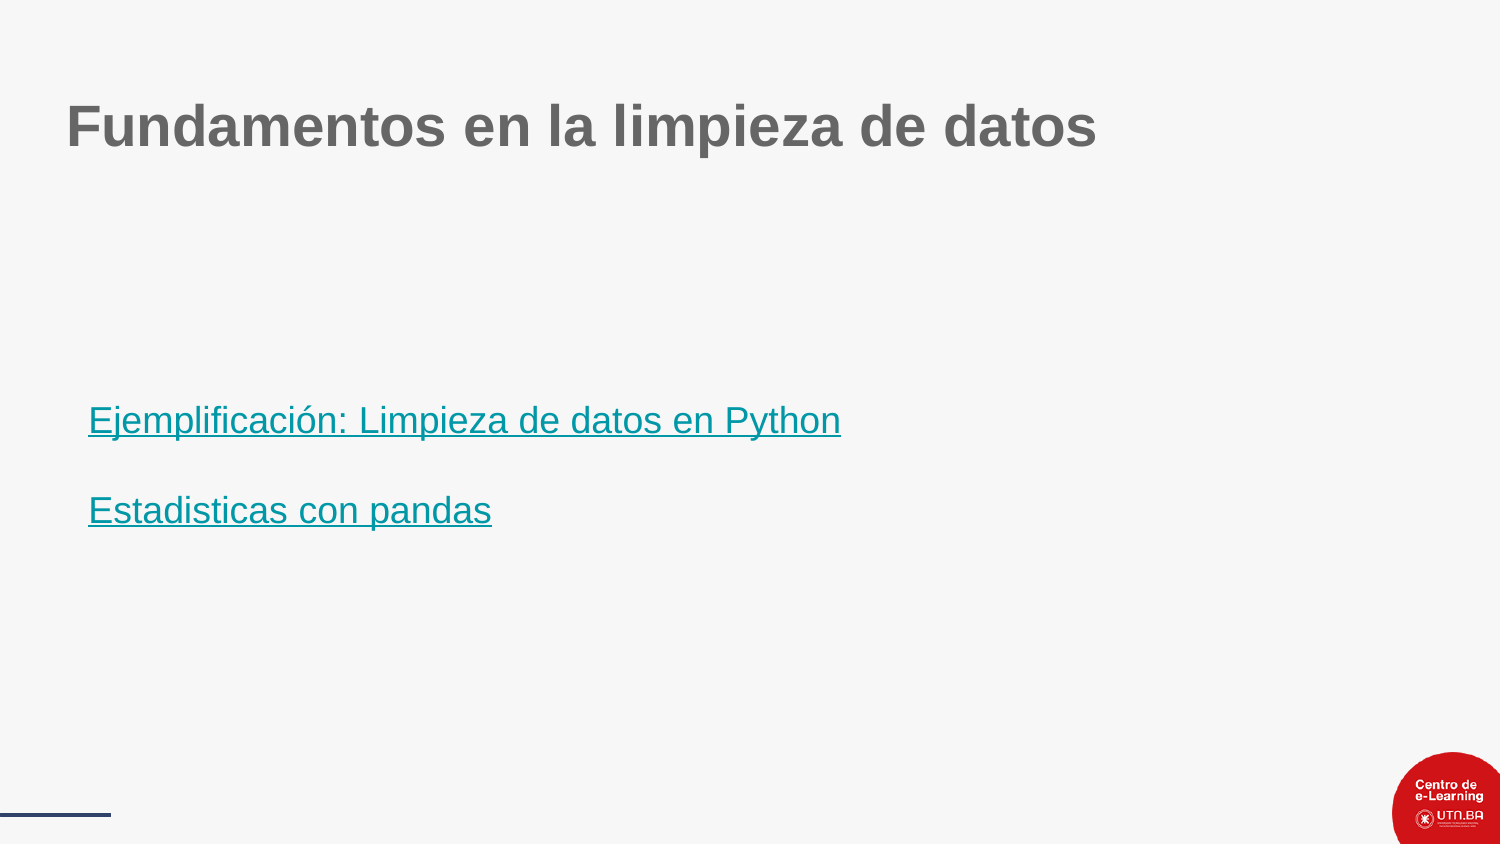

# Fundamentos en la limpieza de datos
Ejemplificación: Limpieza de datos en Python

Estadisticas con pandas